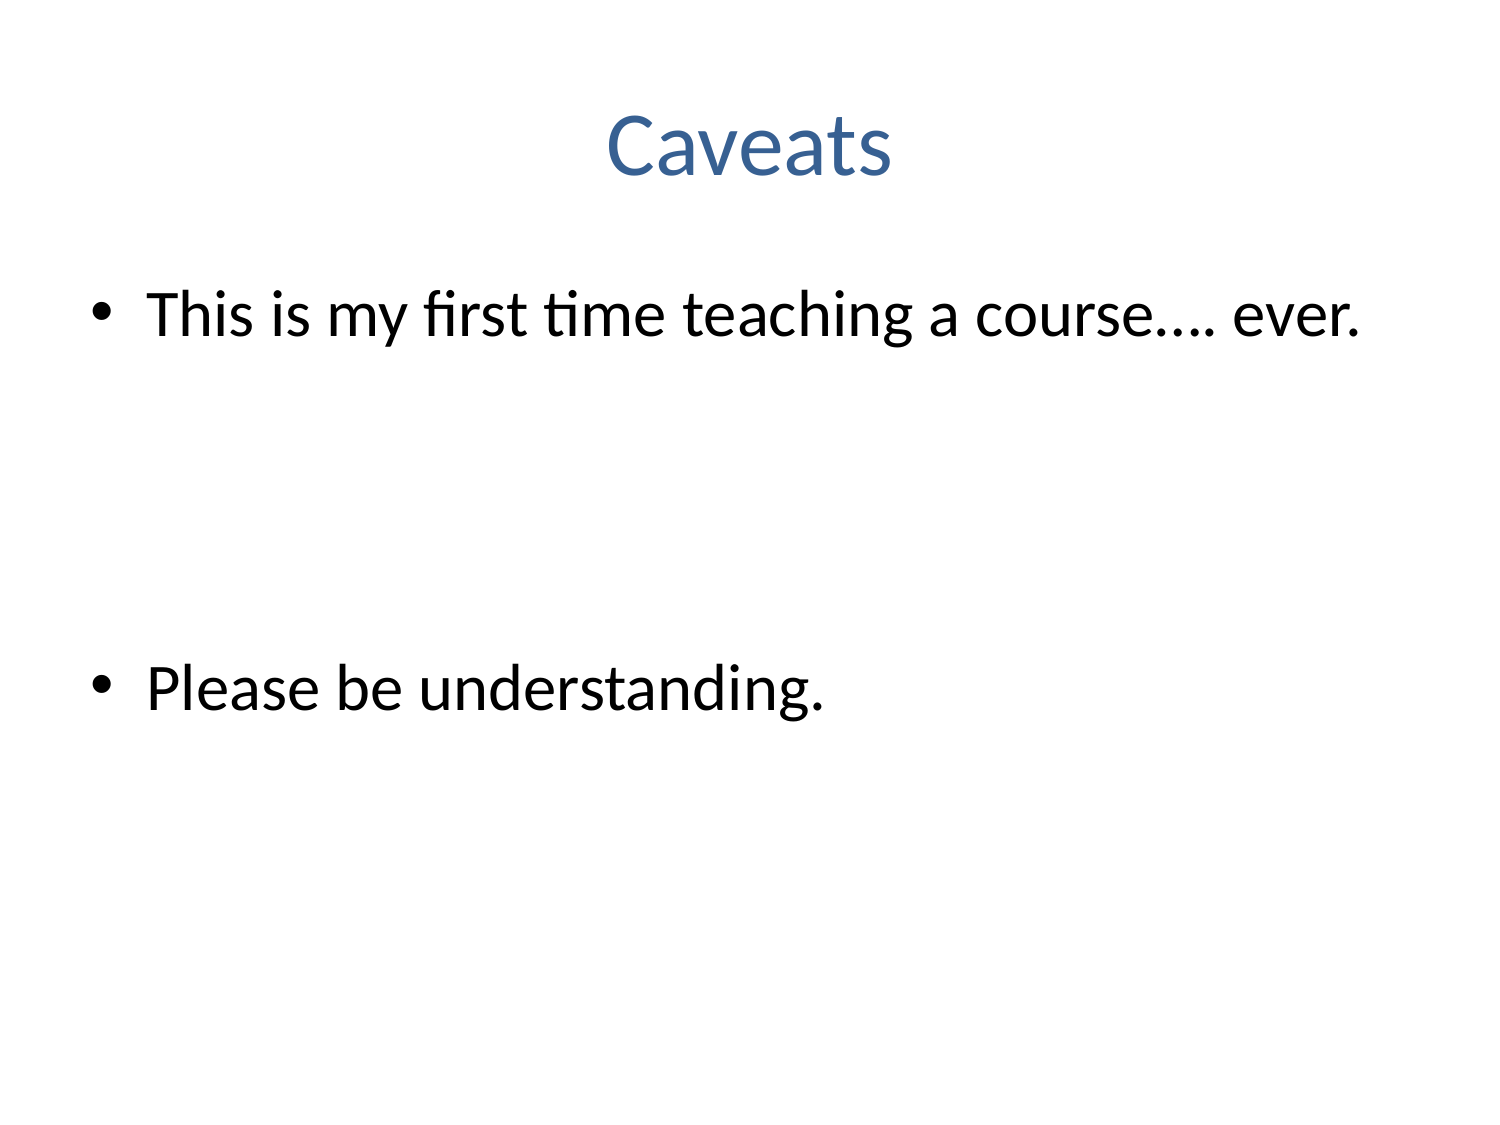

# Caveats
This is my first time teaching a course…. ever.

Please be understanding.